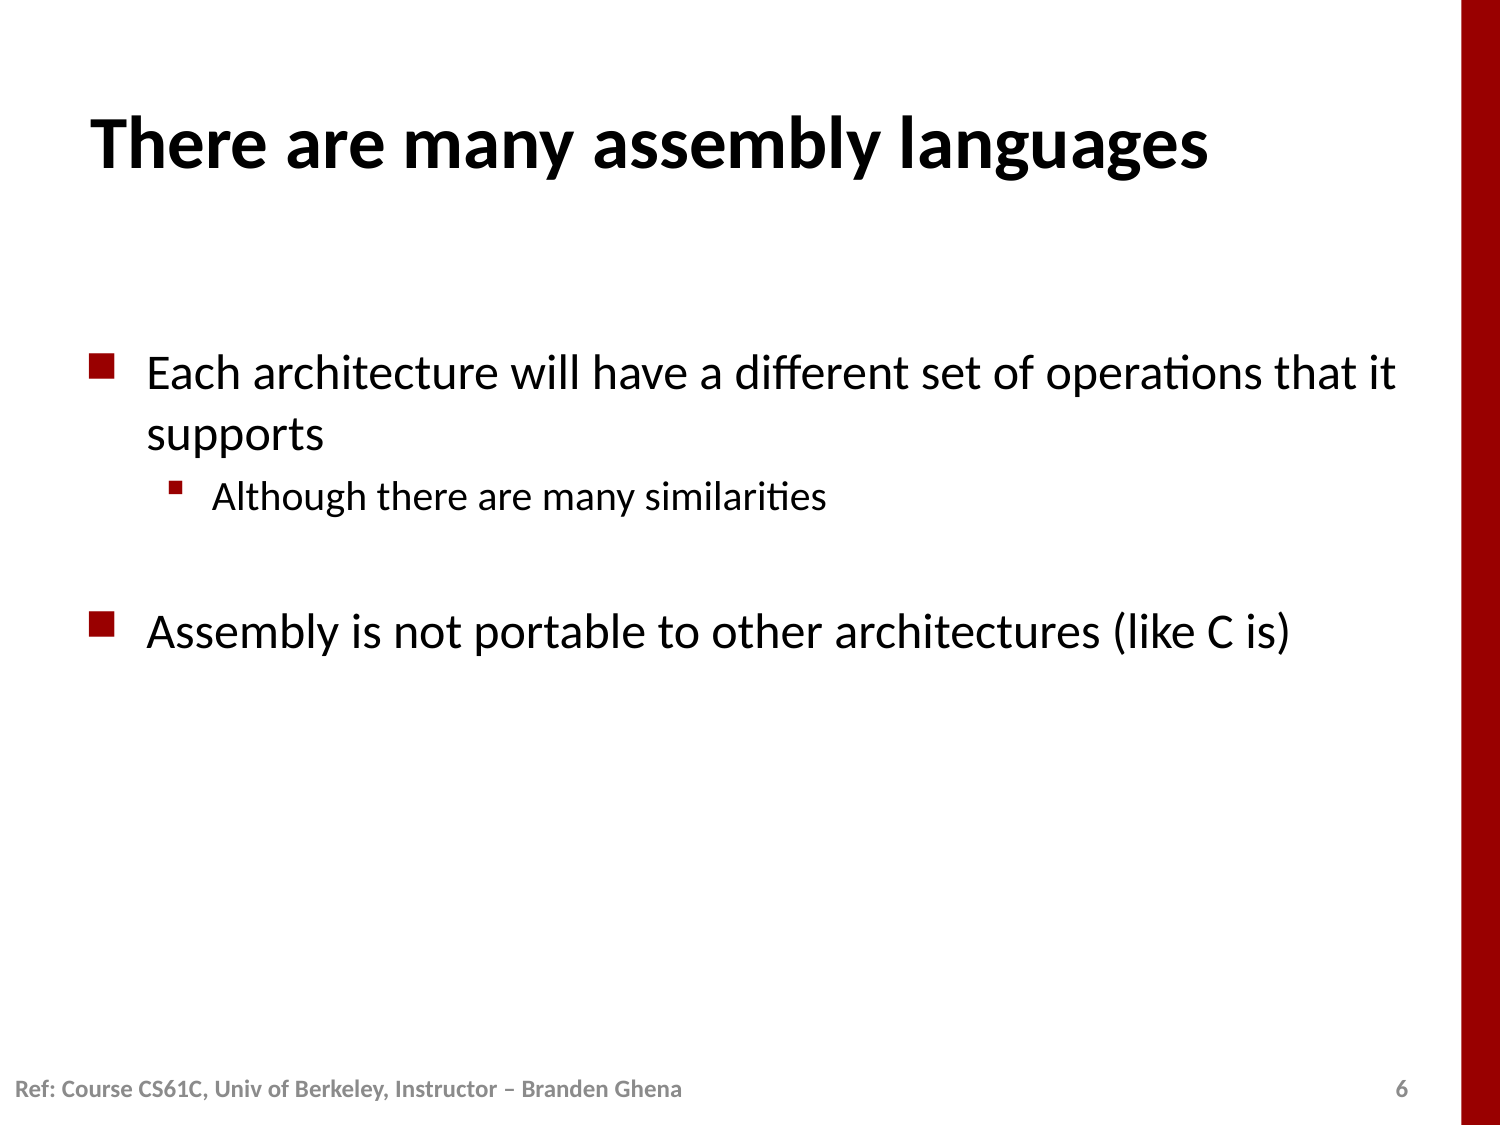

# There are many assembly languages

Each architecture will have a different set of operations that it supports
Although there are many similarities

Assembly is not portable to other architectures (like C is)
Ref: Course CS61C, Univ of Berkeley, Instructor – Branden Ghena